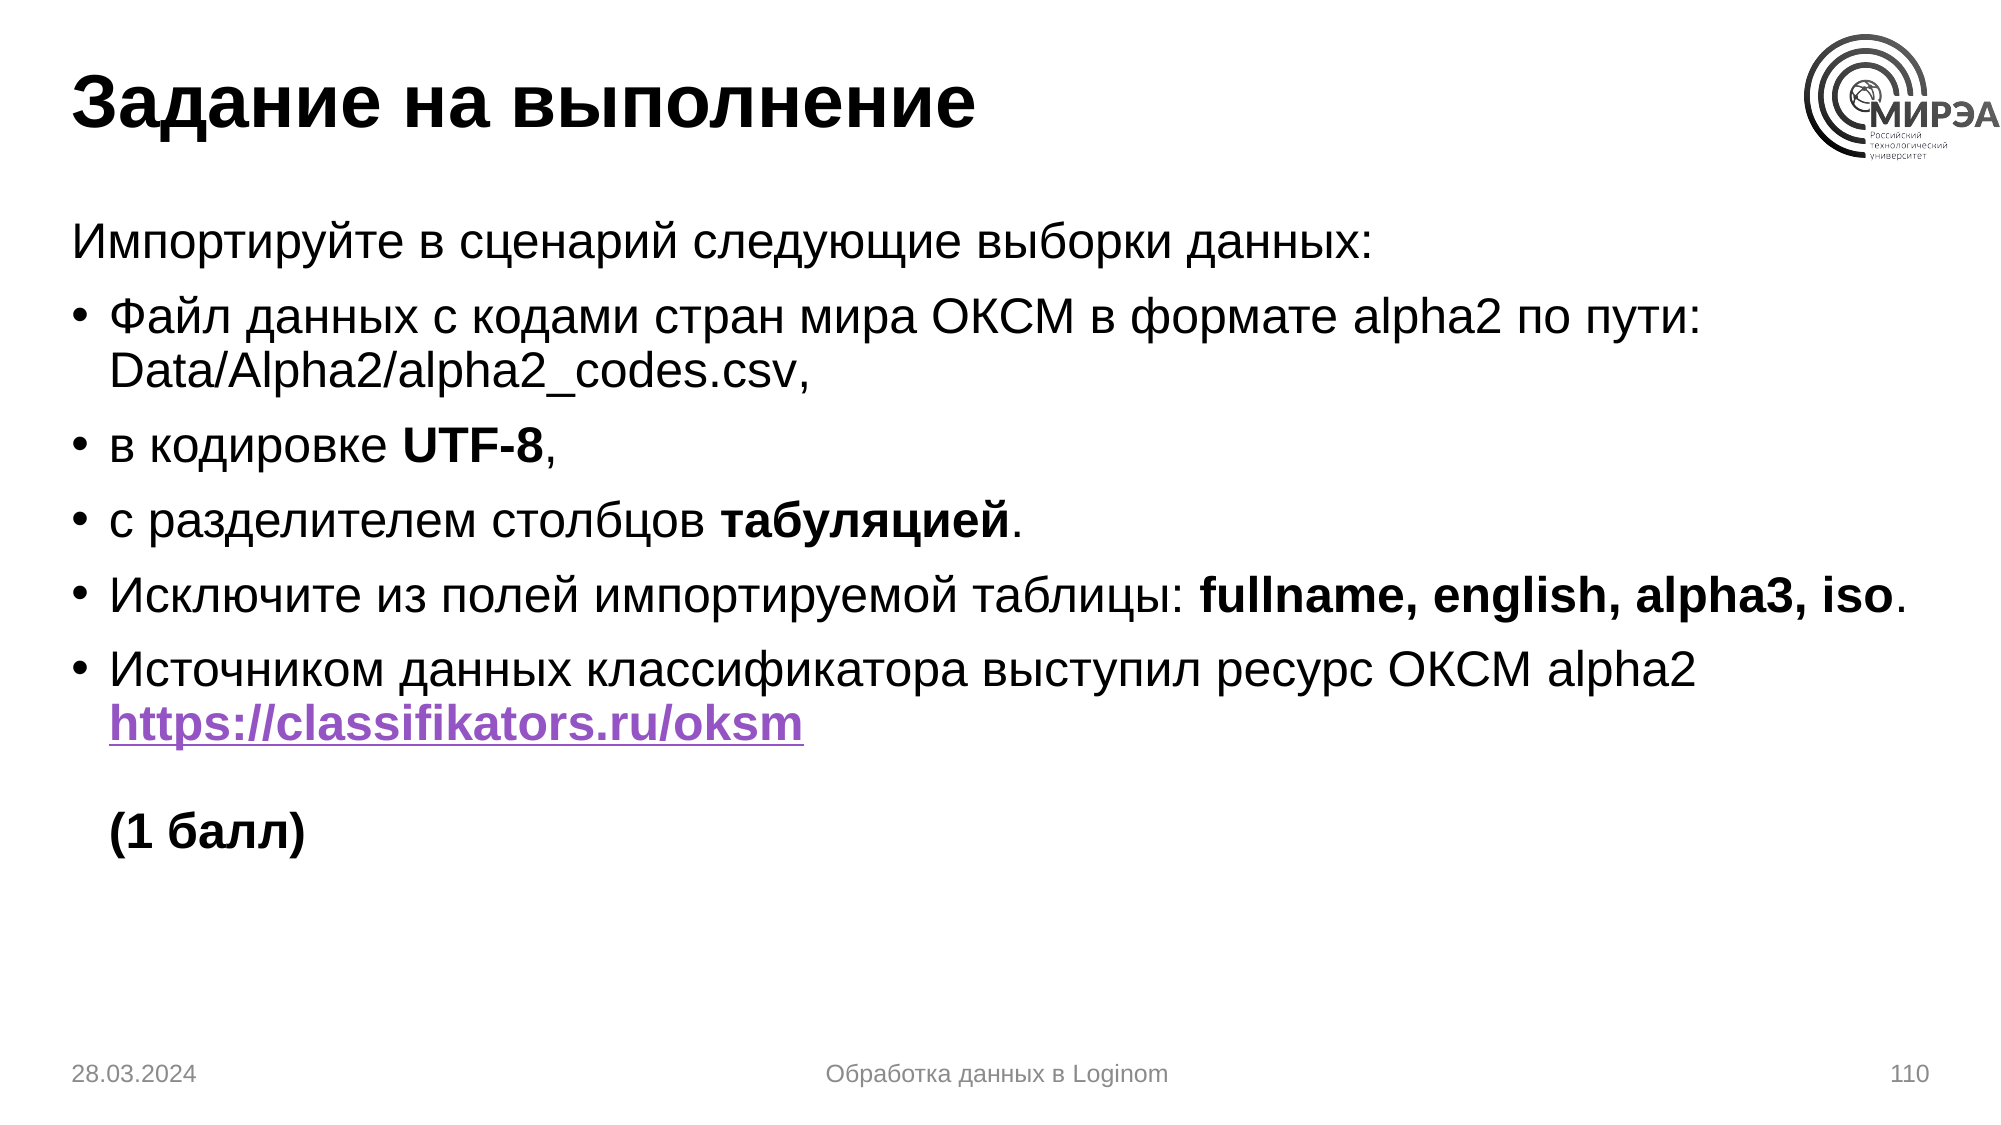

# Задание на выполнение
Импортируйте в сценарий следующие выборки данных:
Файл данных с кодами стран мира ОКСМ в формате alpha2 по пути: Data/Alpha2/alpha2_codes.csv,
в кодировке UTF-8,
с разделителем столбцов табуляцией.
Исключите из полей импортируемой таблицы: fullname, english, alpha3, iso.
Источником данных классификатора выступил ресурс ОКСМ alpha2 https://classifikators.ru/oksm
(1 балл)

28.03.2024
110
Обработка данных в Loginom